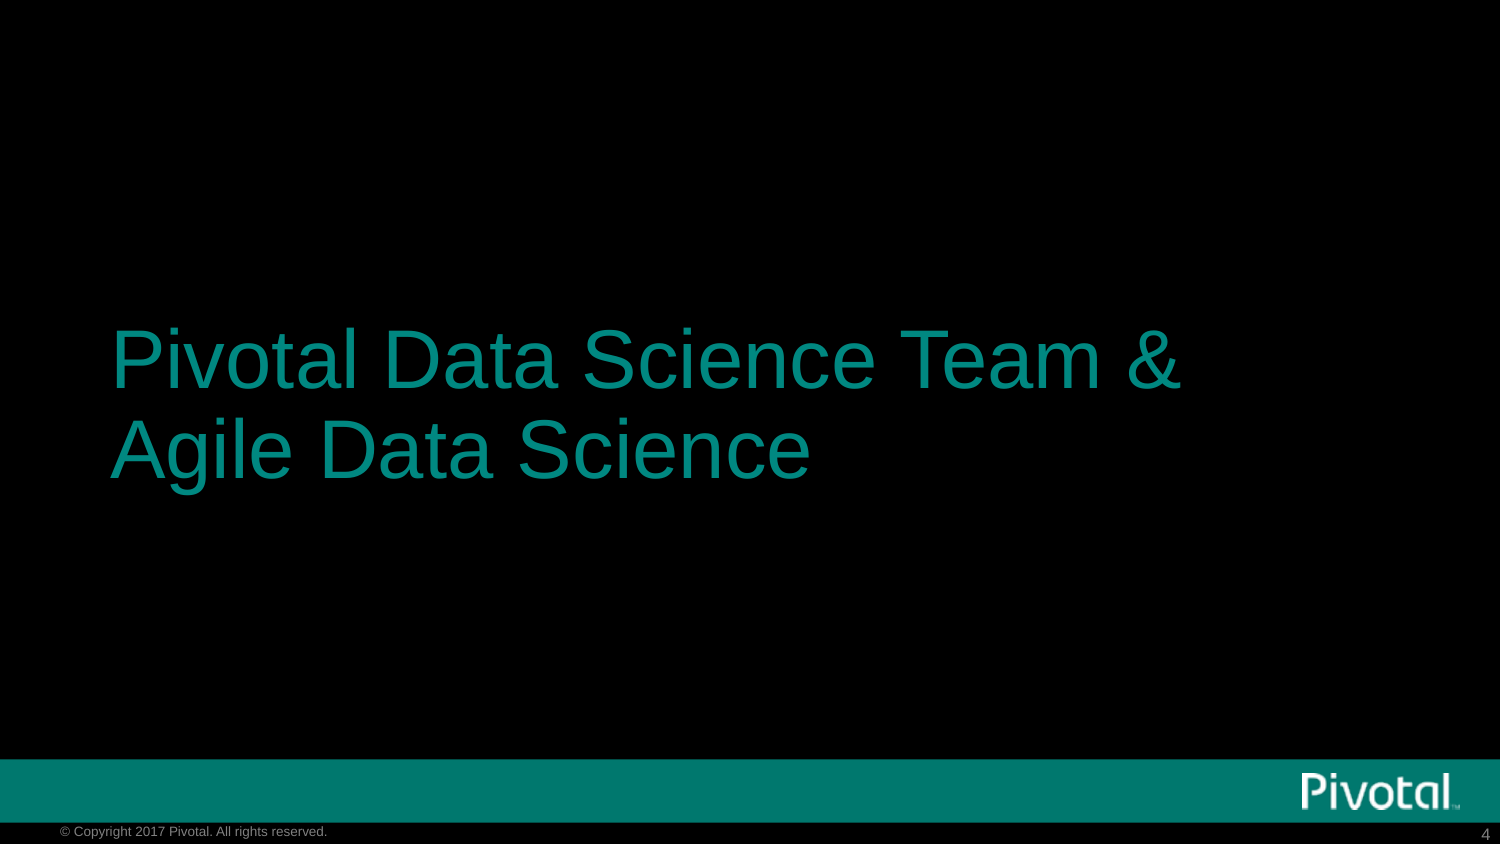

# Pivotal Data Science Team & Agile Data Science